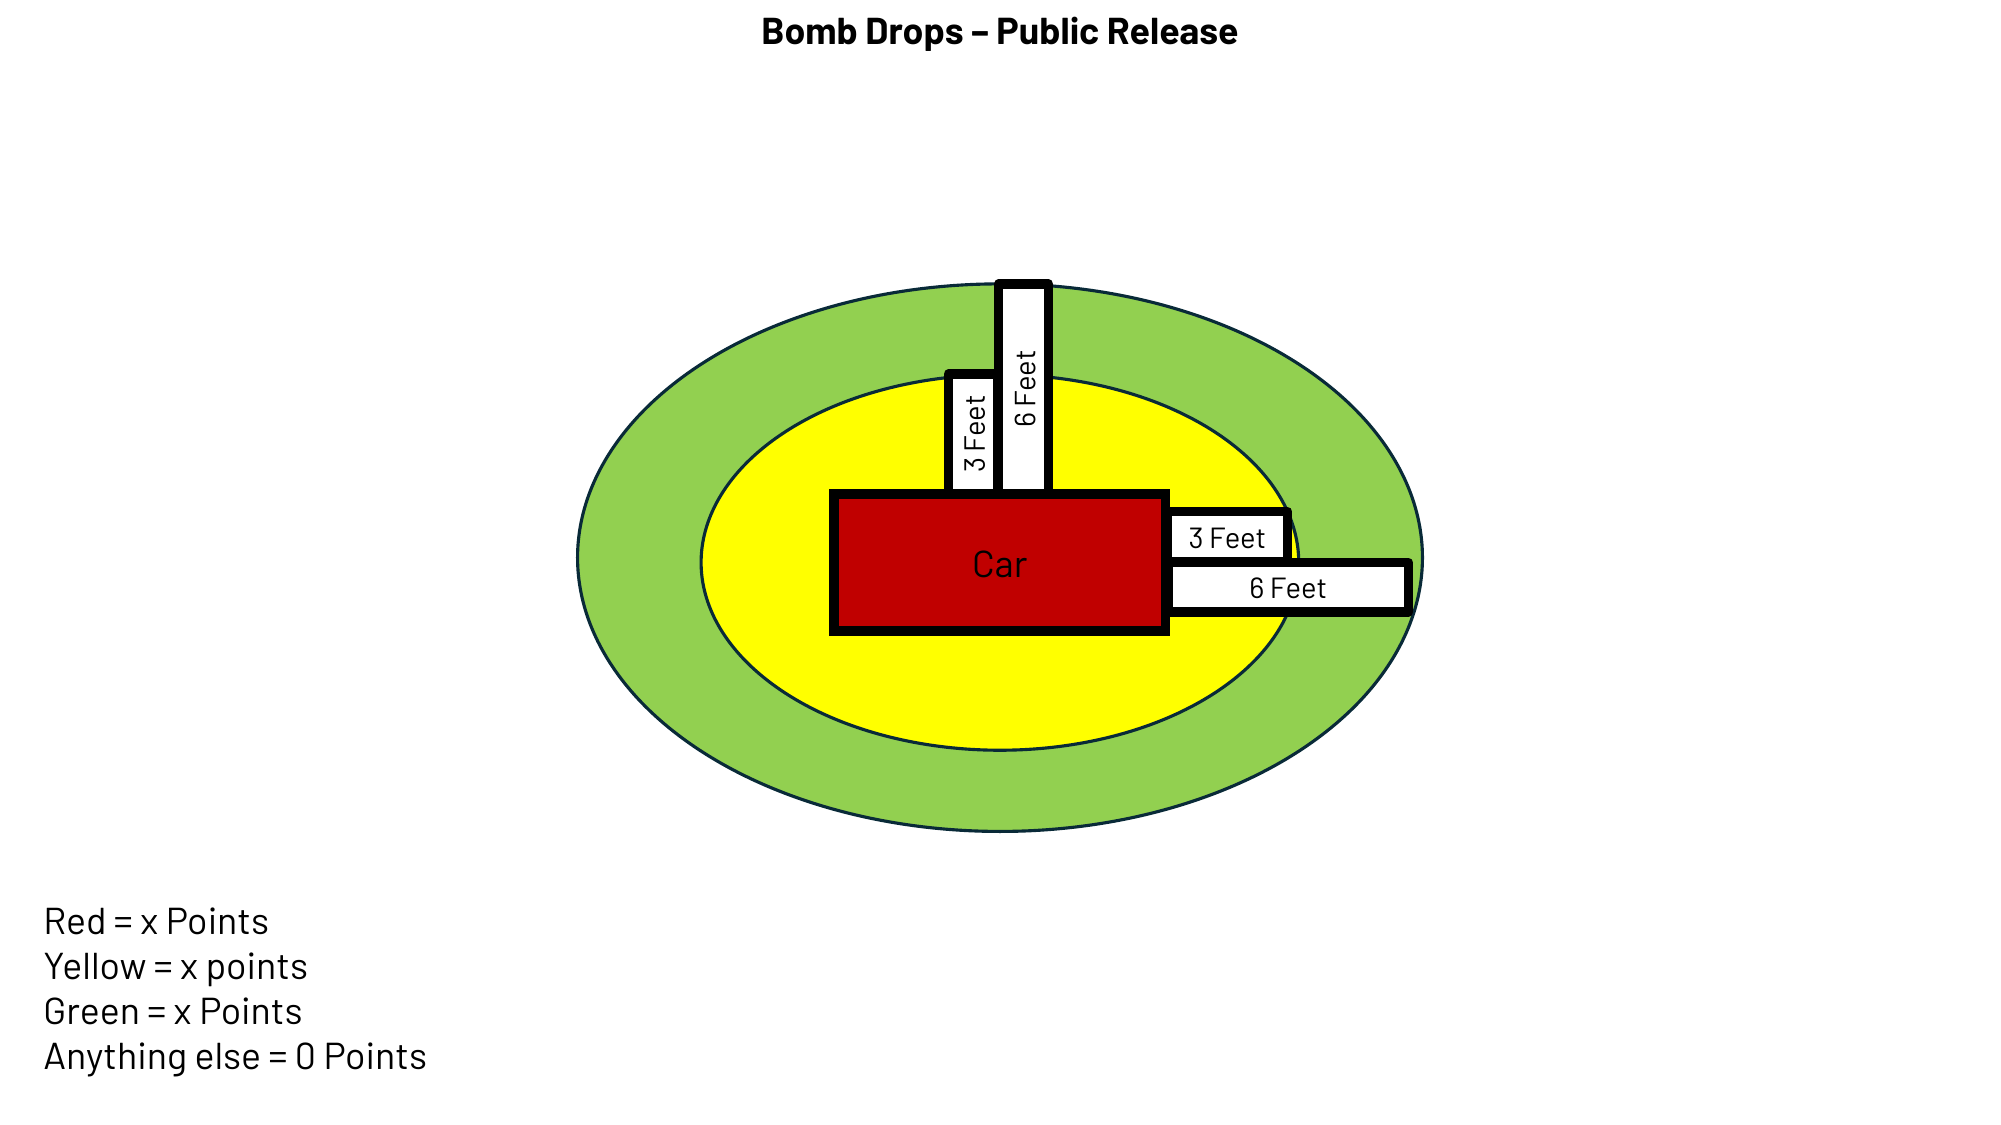

Bomb Drops – Public Release

6 Feet

3 Feet
Car
3 Feet
6 Feet
Red = x Points
Yellow = x points
Green = x Points
Anything else = 0 Points